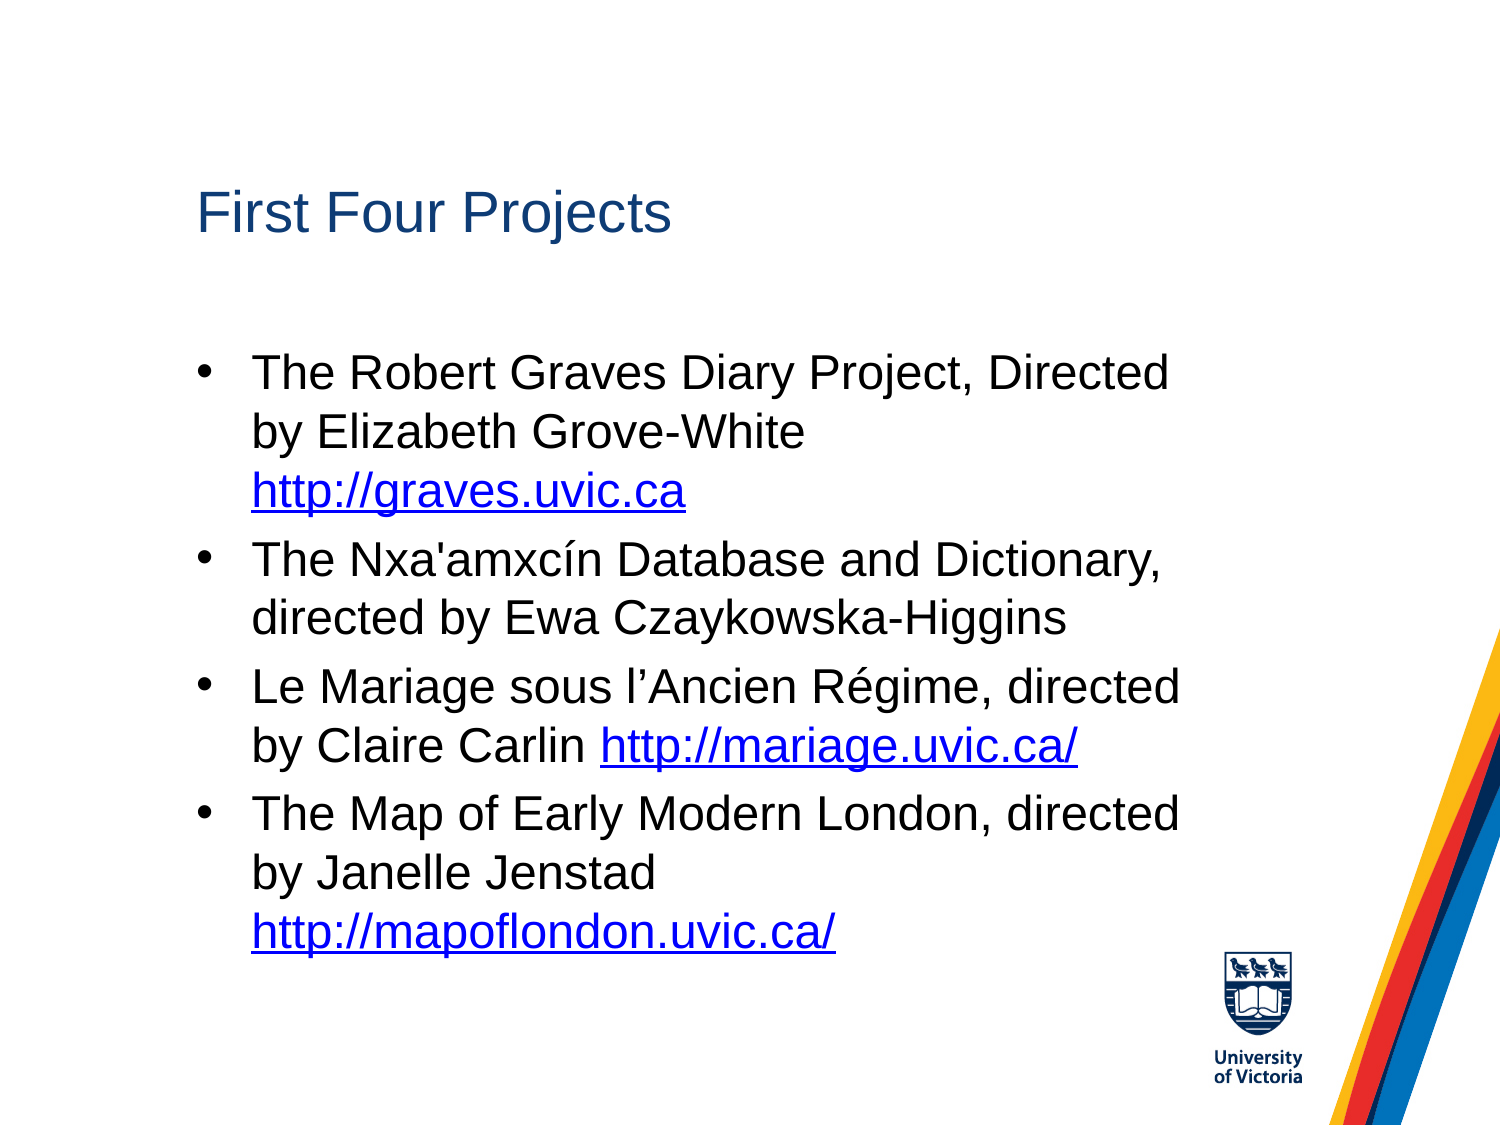

# First Four Projects
The Robert Graves Diary Project, Directed by Elizabeth Grove-White http://graves.uvic.ca
The Nxa'amxcín Database and Dictionary, directed by Ewa Czaykowska-Higgins
Le Mariage sous l’Ancien Régime, directed by Claire Carlin http://mariage.uvic.ca/
The Map of Early Modern London, directed by Janelle Jenstad http://mapoflondon.uvic.ca/